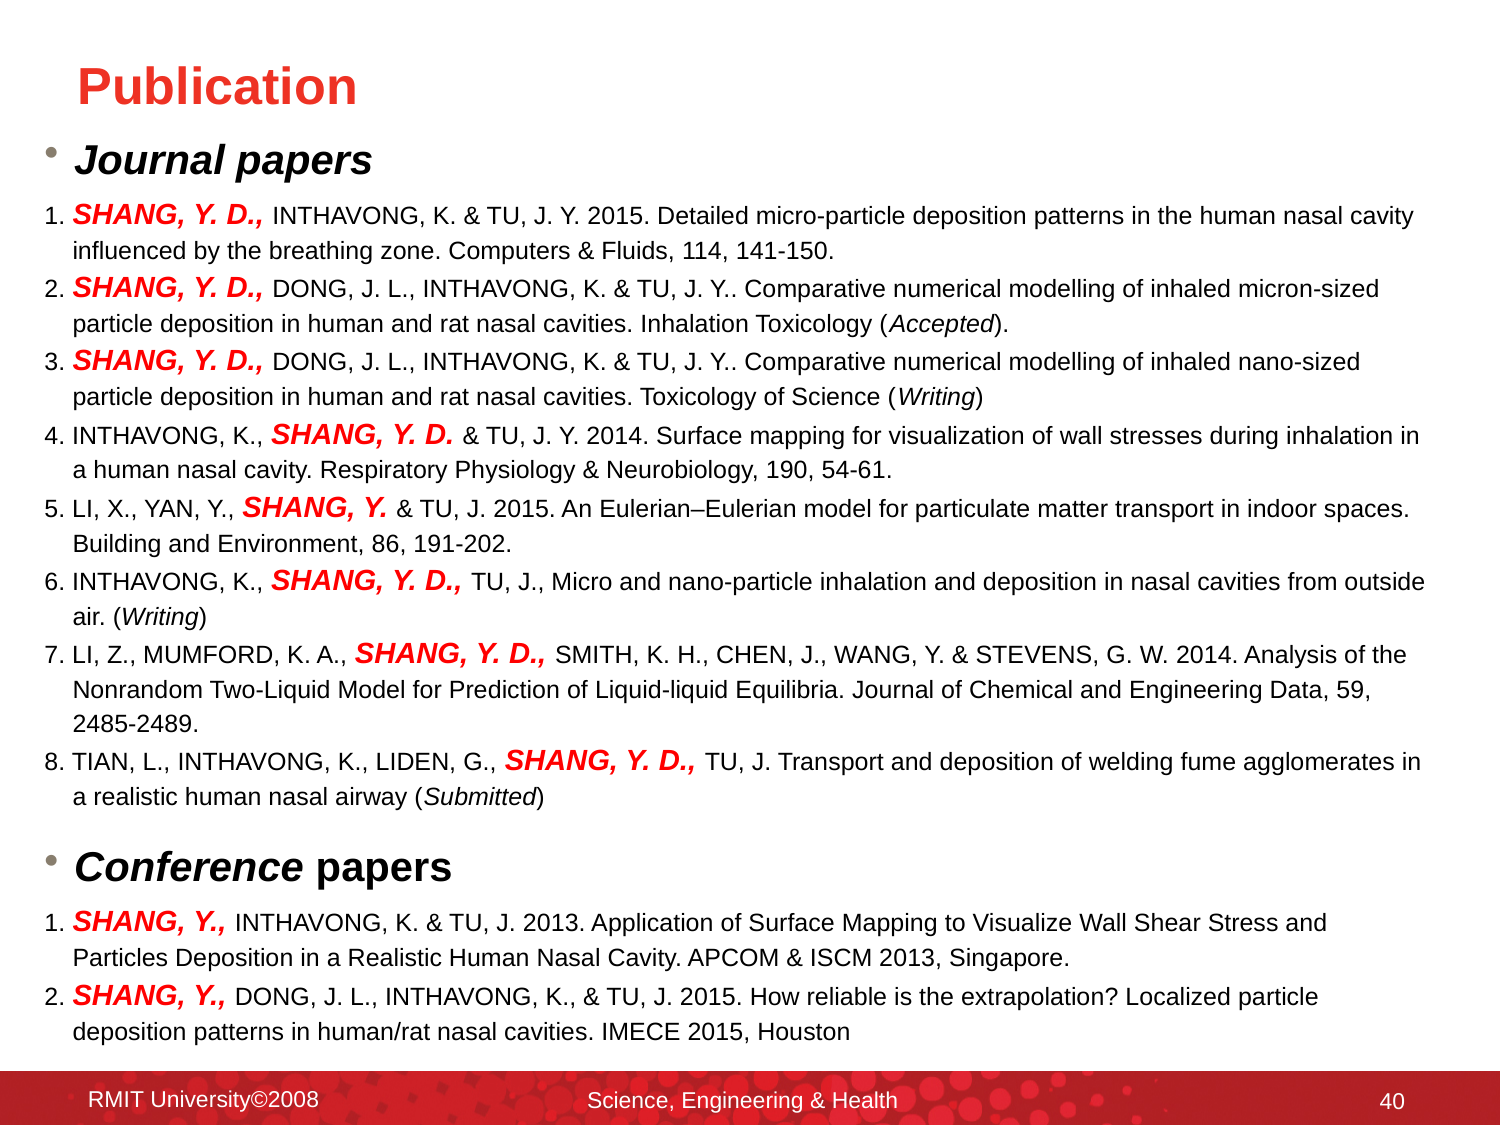

# Publication
Journal papers
1. SHANG, Y. D., INTHAVONG, K. & TU, J. Y. 2015. Detailed micro-particle deposition patterns in the human nasal cavity
    influenced by the breathing zone. Computers & Fluids, 114, 141-150.
2. SHANG, Y. D., DONG, J. L., INTHAVONG, K. & TU, J. Y.. Comparative numerical modelling of inhaled micron-sized
    particle deposition in human and rat nasal cavities. Inhalation Toxicology (Accepted).
3. SHANG, Y. D., DONG, J. L., INTHAVONG, K. & TU, J. Y.. Comparative numerical modelling of inhaled nano-sized
    particle deposition in human and rat nasal cavities. Toxicology of Science (Writing)
4. INTHAVONG, K., SHANG, Y. D. & TU, J. Y. 2014. Surface mapping for visualization of wall stresses during inhalation in
    a human nasal cavity. Respiratory Physiology & Neurobiology, 190, 54-61.
5. LI, X., YAN, Y., SHANG, Y. & TU, J. 2015. An Eulerian–Eulerian model for particulate matter transport in indoor spaces.
    Building and Environment, 86, 191-202.
6. INTHAVONG, K., SHANG, Y. D., TU, J., Micro and nano-particle inhalation and deposition in nasal cavities from outside
    air. (Writing)
7. LI, Z., MUMFORD, K. A., SHANG, Y. D., SMITH, K. H., CHEN, J., WANG, Y. & STEVENS, G. W. 2014. Analysis of the
    Nonrandom Two-Liquid Model for Prediction of Liquid-liquid Equilibria. Journal of Chemical and Engineering Data, 59,
    2485-2489.
8. TIAN, L., INTHAVONG, K., LIDEN, G., SHANG, Y. D., TU, J. Transport and deposition of welding fume agglomerates in
    a realistic human nasal airway (Submitted)

Conference papers
1. SHANG, Y., INTHAVONG, K. & TU, J. 2013. Application of Surface Mapping to Visualize Wall Shear Stress and
    Particles Deposition in a Realistic Human Nasal Cavity. APCOM & ISCM 2013, Singapore.
2. SHANG, Y., DONG, J. L., INTHAVONG, K., & TU, J. 2015. How reliable is the extrapolation? Localized particle
    deposition patterns in human/rat nasal cavities. IMECE 2015, Houston
RMIT University©2008
Science, Engineering & Health
40